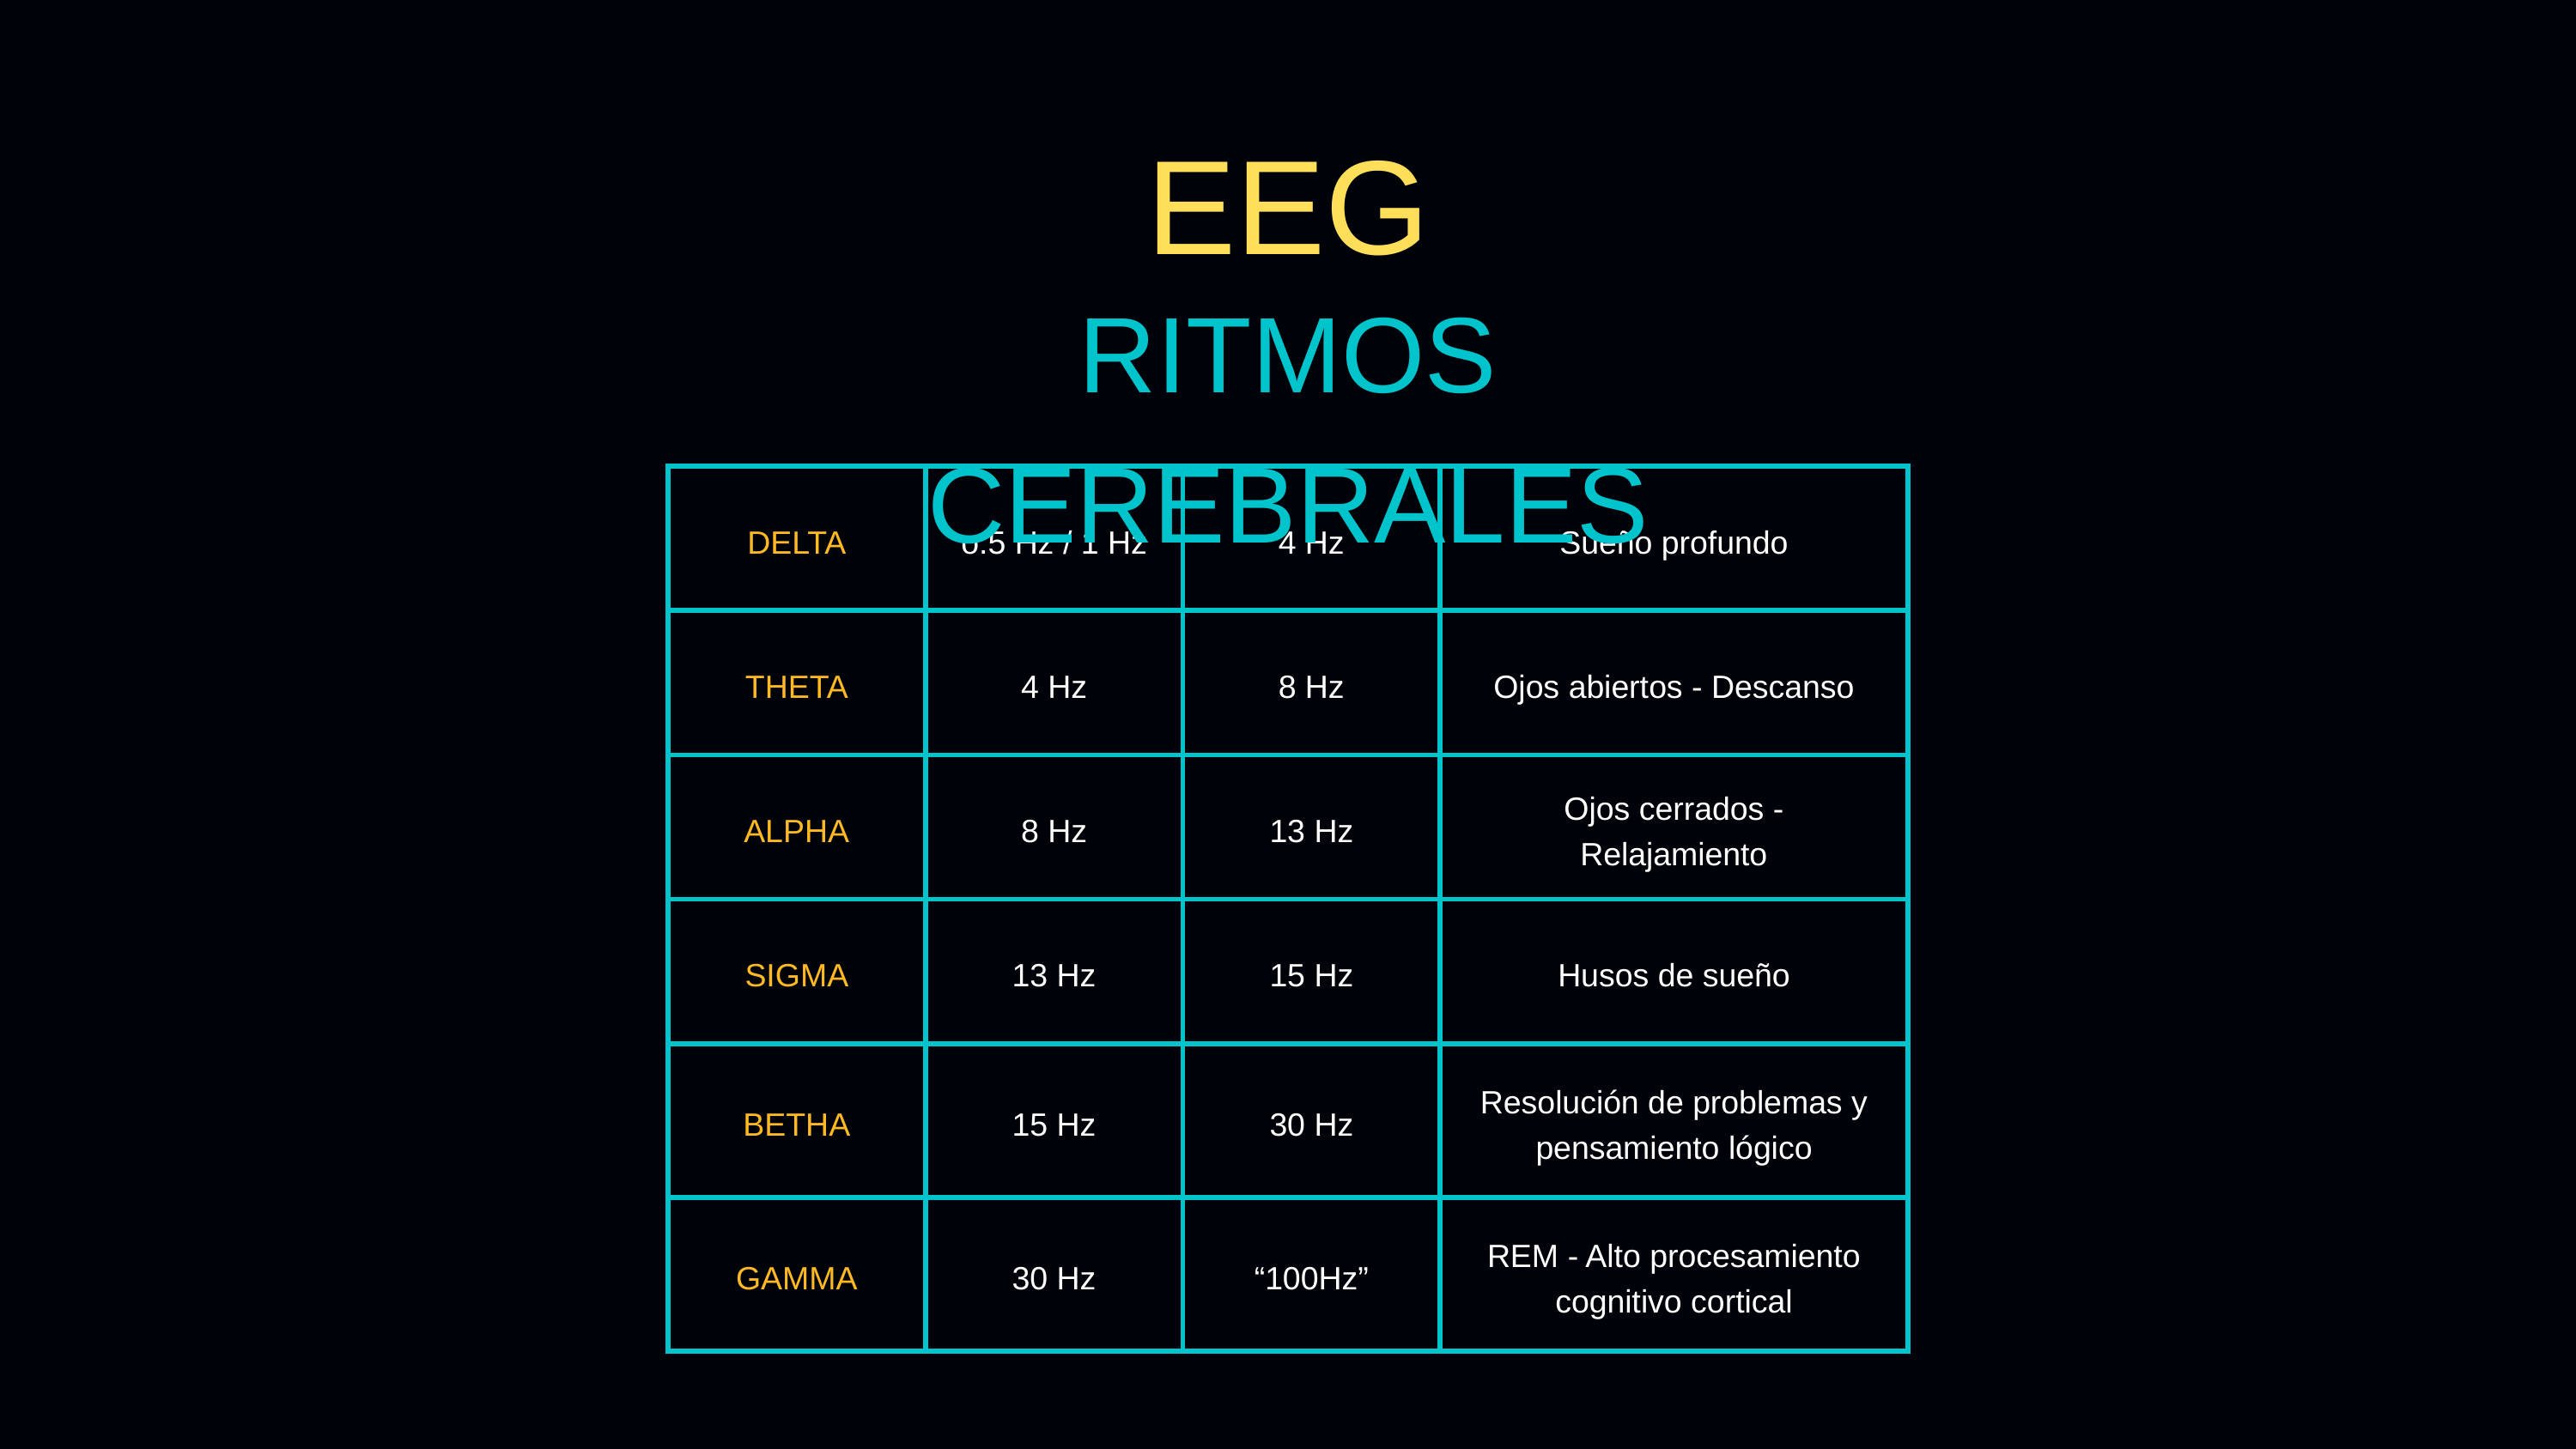

EEG
RITMOS CEREBRALES
| DELTA | o.5 Hz / 1 Hz | 4 Hz | Sueño profundo |
| --- | --- | --- | --- |
| THETA | 4 Hz | 8 Hz | Ojos abiertos - Descanso |
| ALPHA | 8 Hz | 13 Hz | Ojos cerrados - Relajamiento |
| SIGMA | 13 Hz | 15 Hz | Husos de sueño |
| BETHA | 15 Hz | 30 Hz | Resolución de problemas y pensamiento lógico |
| GAMMA | 30 Hz | “100Hz” | REM - Alto procesamiento cognitivo cortical |